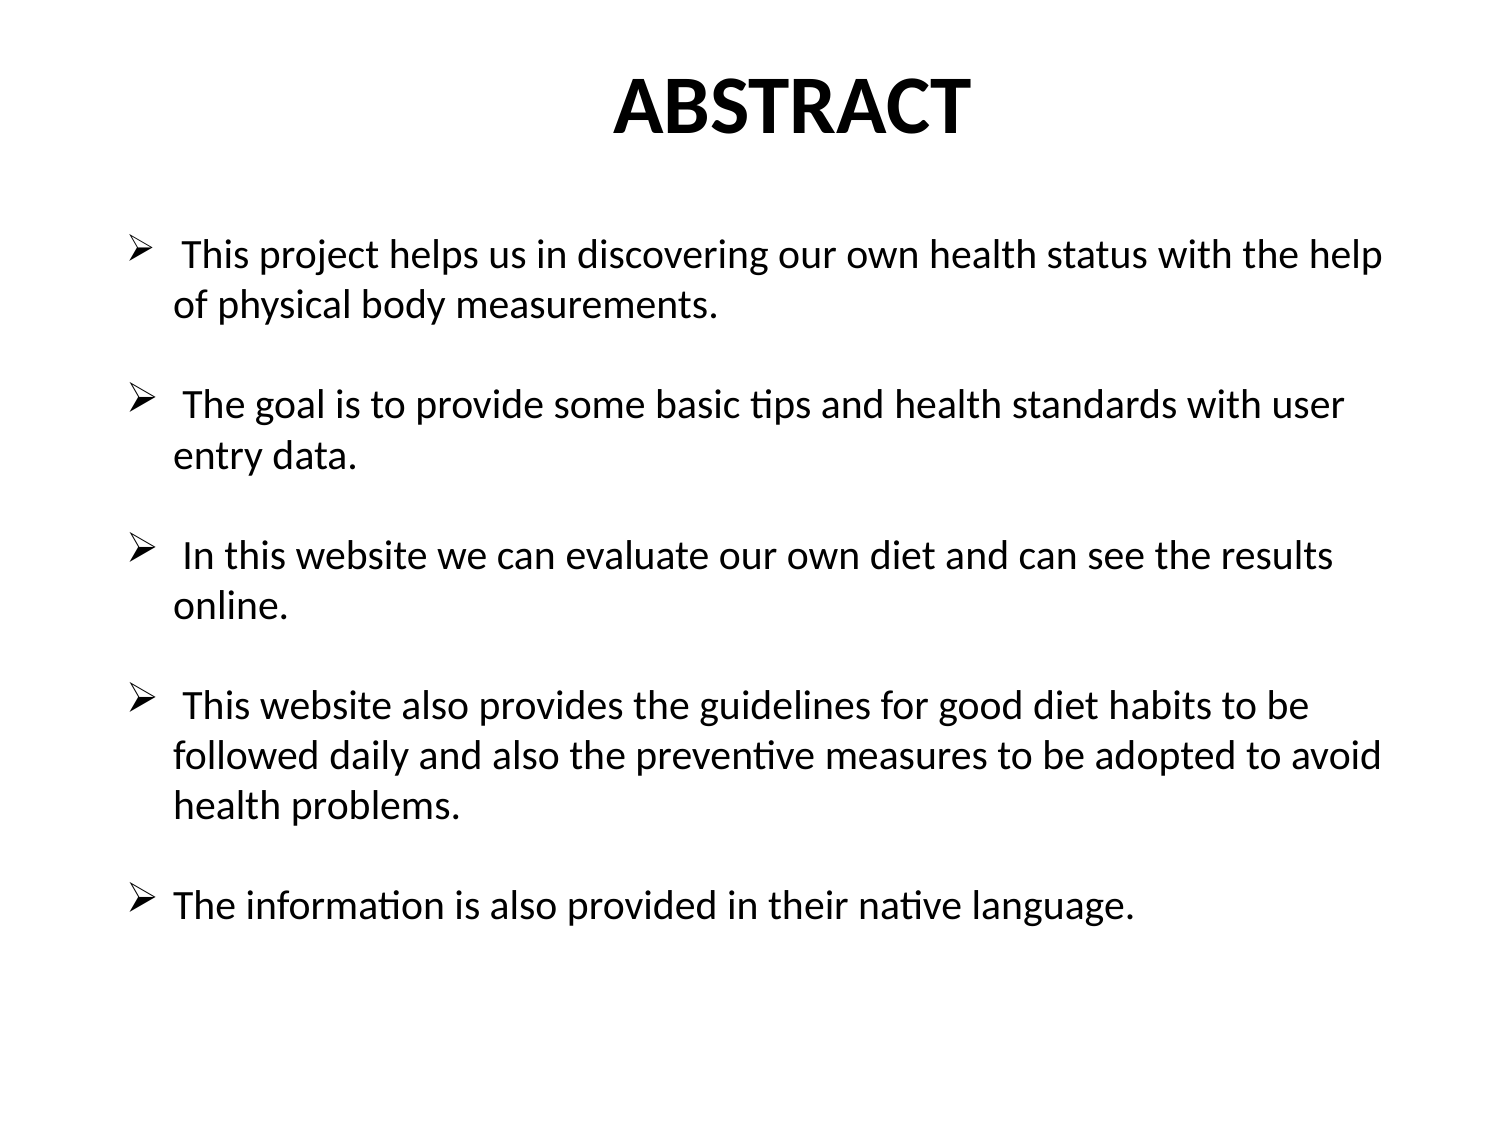

ABSTRACT
 This project helps us in discovering our own health status with the help of physical body measurements.

 The goal is to provide some basic tips and health standards with user entry data.

 In this website we can evaluate our own diet and can see the results online.

 This website also provides the guidelines for good diet habits to be followed daily and also the preventive measures to be adopted to avoid health problems.

The information is also provided in their native language.